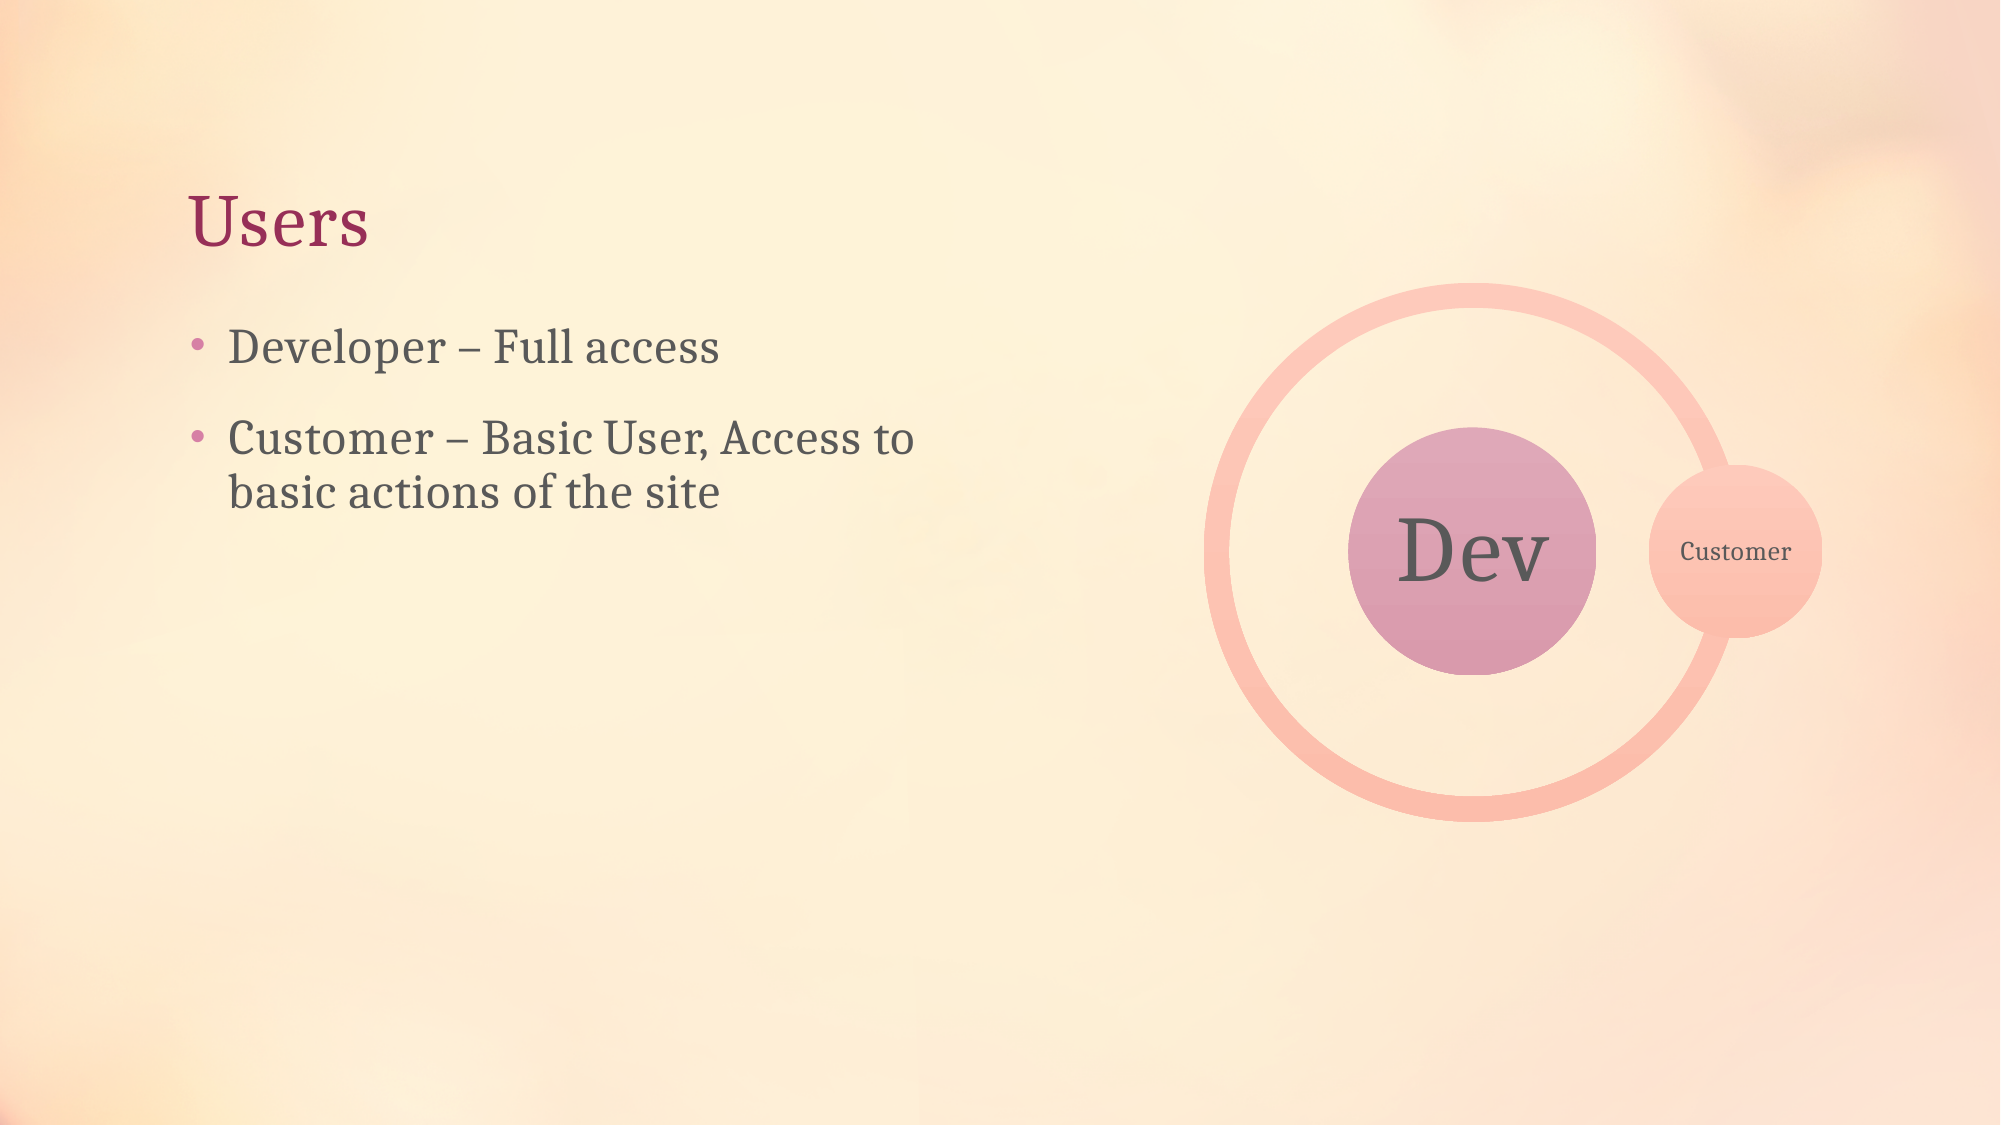

# Users
Dev
Customer
Developer – Full access
Customer – Basic User, Access to basic actions of the site